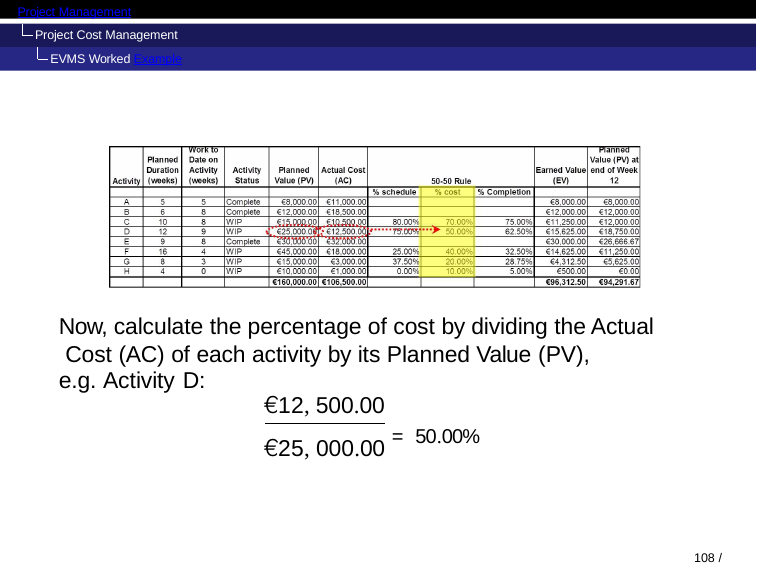

Project Management
Project Cost Management  EVMS Worked Example

Now, calculate the percentage of cost by dividing the Actual  Cost (AC) of each activity by its Planned Value (PV),
e.g. Activity D:
€12, 500.00
€25, 000.00 = 50.00%

108 / 128